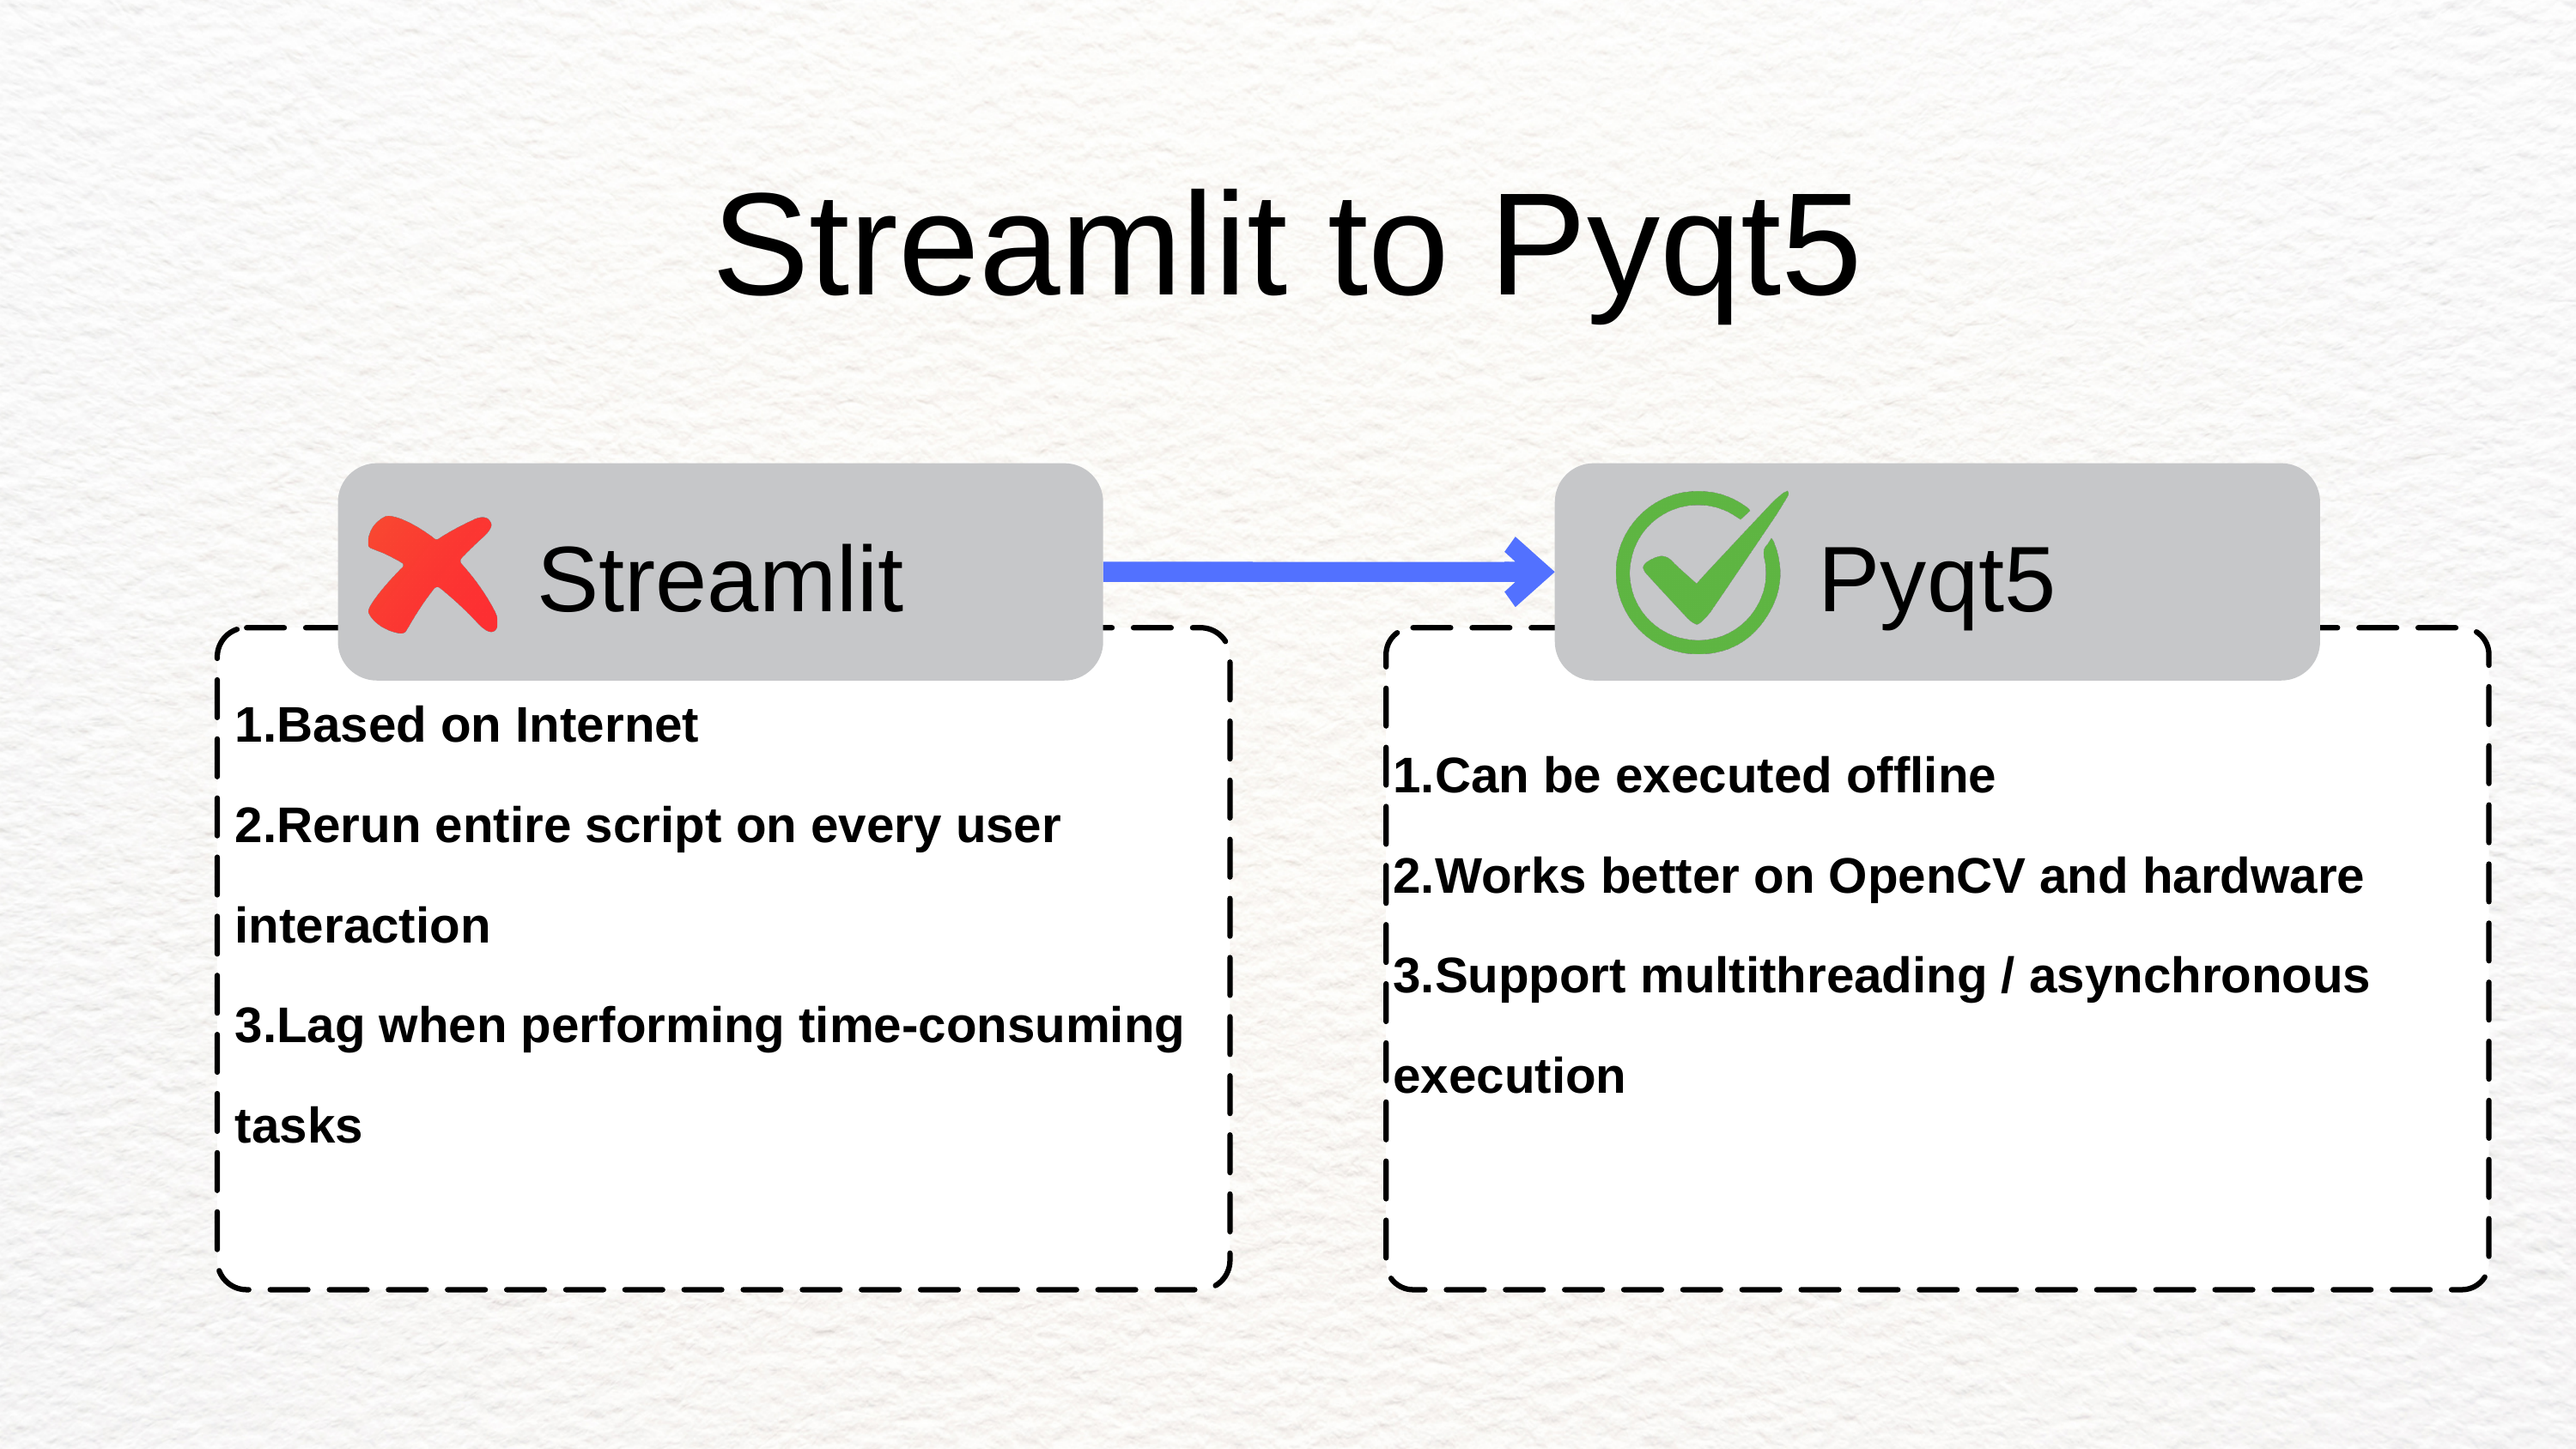

Streamlit to Pyqt5

Streamlit
Pyqt5

1.Based on Internet
2.Rerun entire script on every user interaction
3.Lag when performing time-consuming tasks

1.Can be executed offline
2.Works better on OpenCV and hardware
3.Support multithreading / asynchronous execution